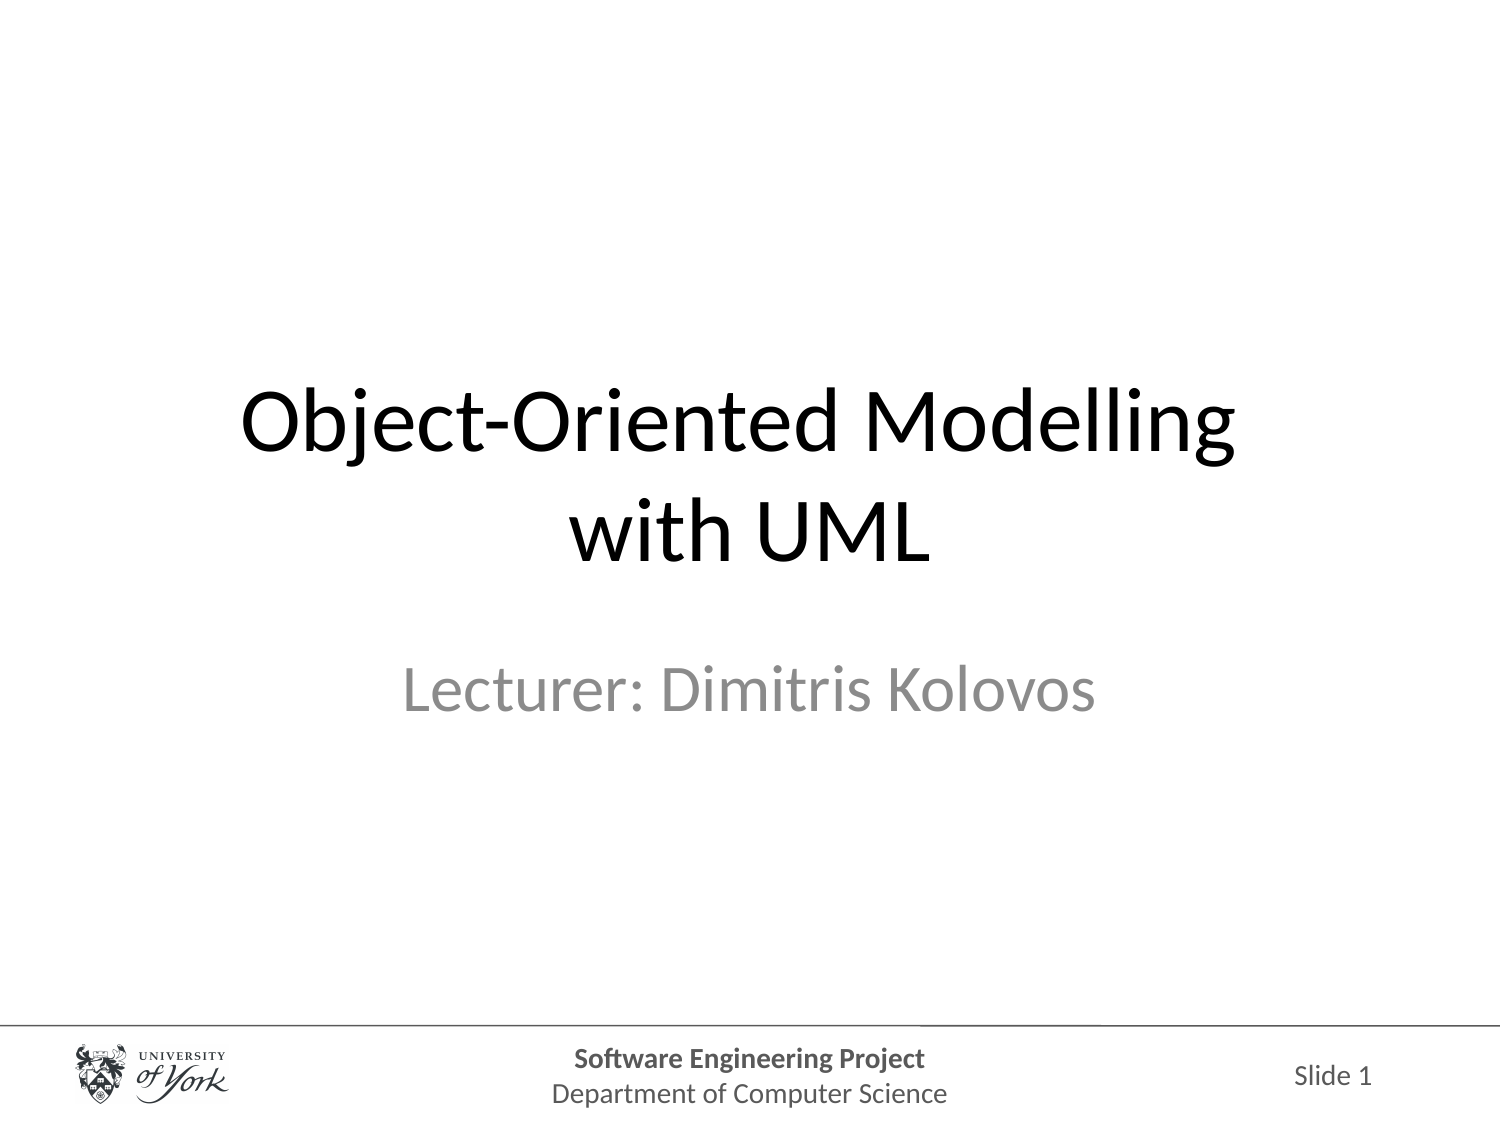

# Object-Oriented Modelling with UML
Lecturer: Dimitris Kolovos